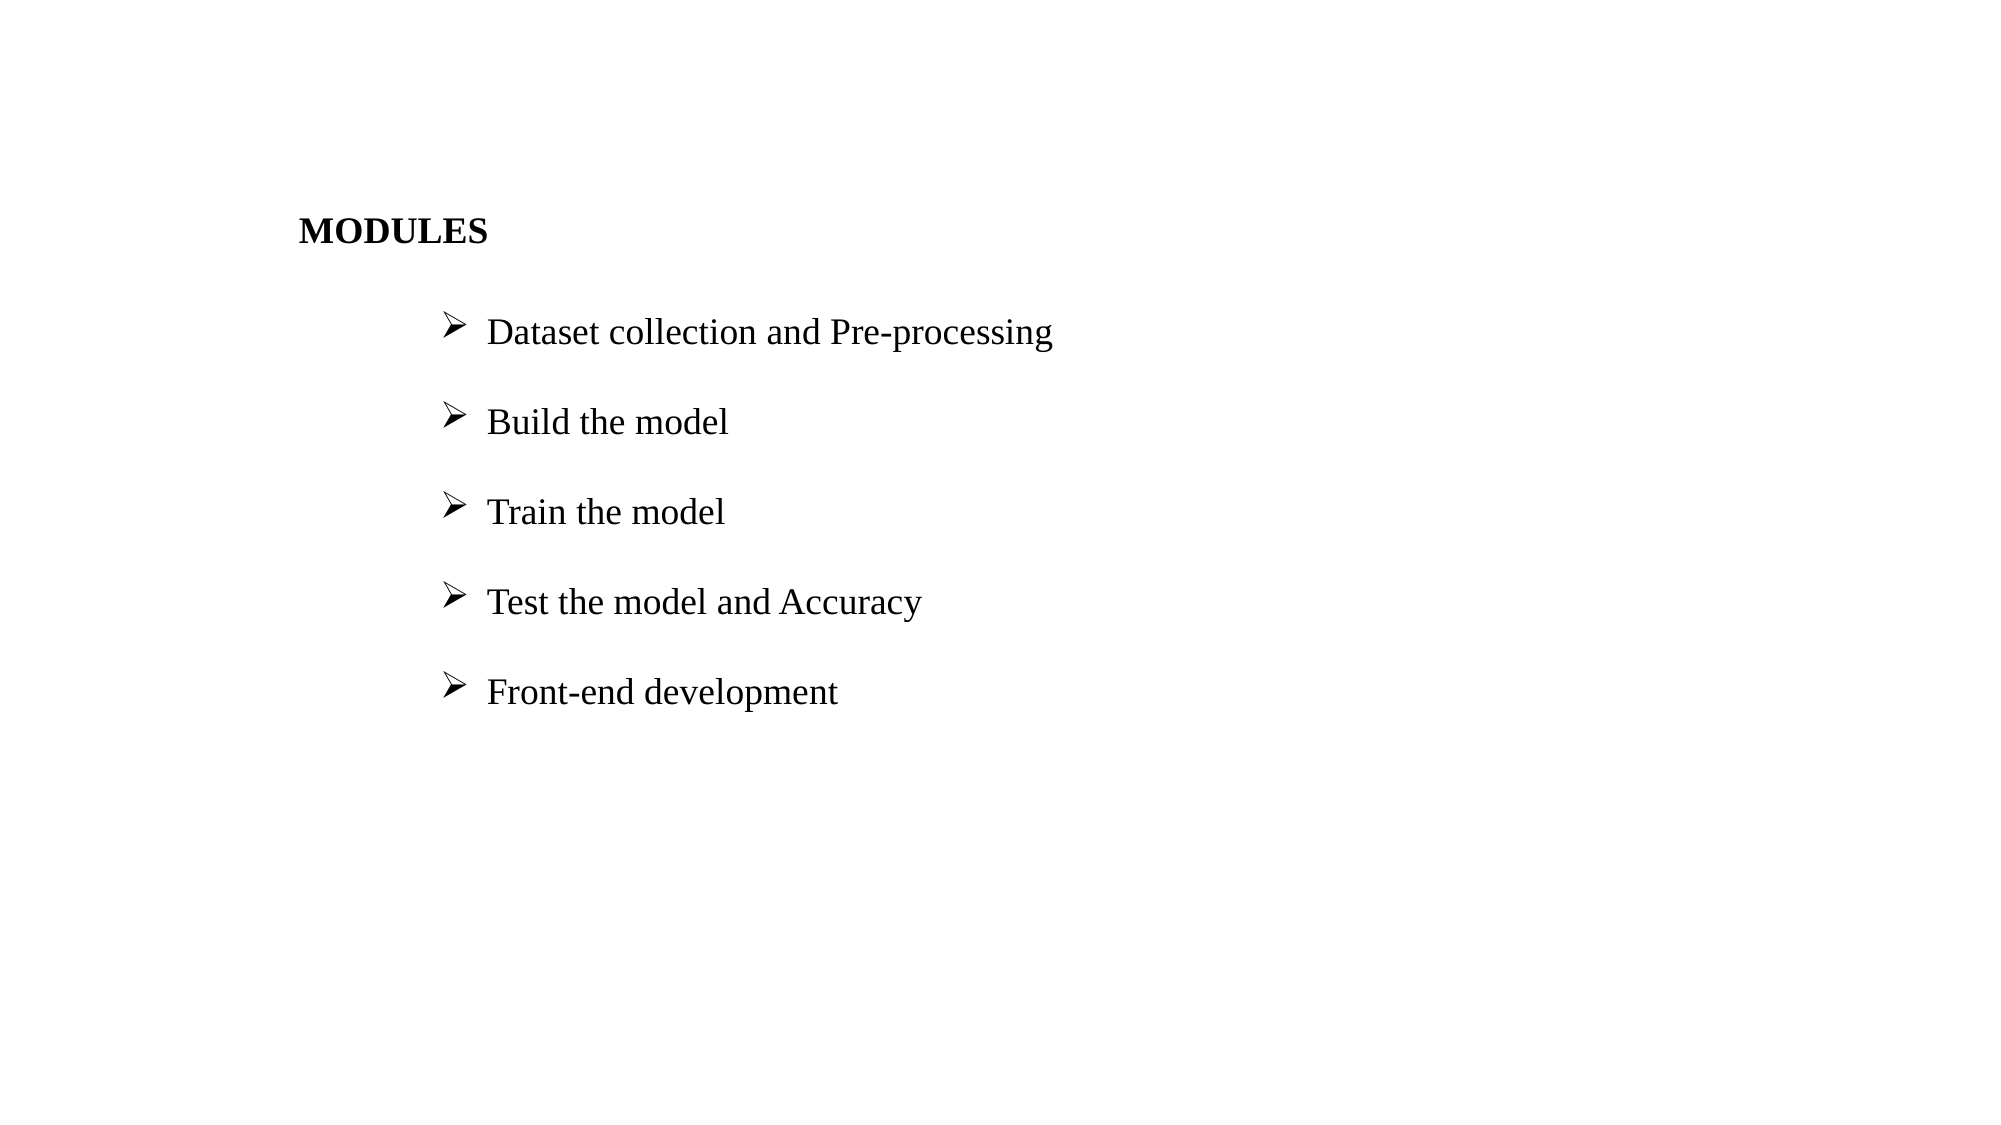

MODULES

Dataset collection and Pre-processing
Build the model
Train the model
Test the model and Accuracy
Front-end development